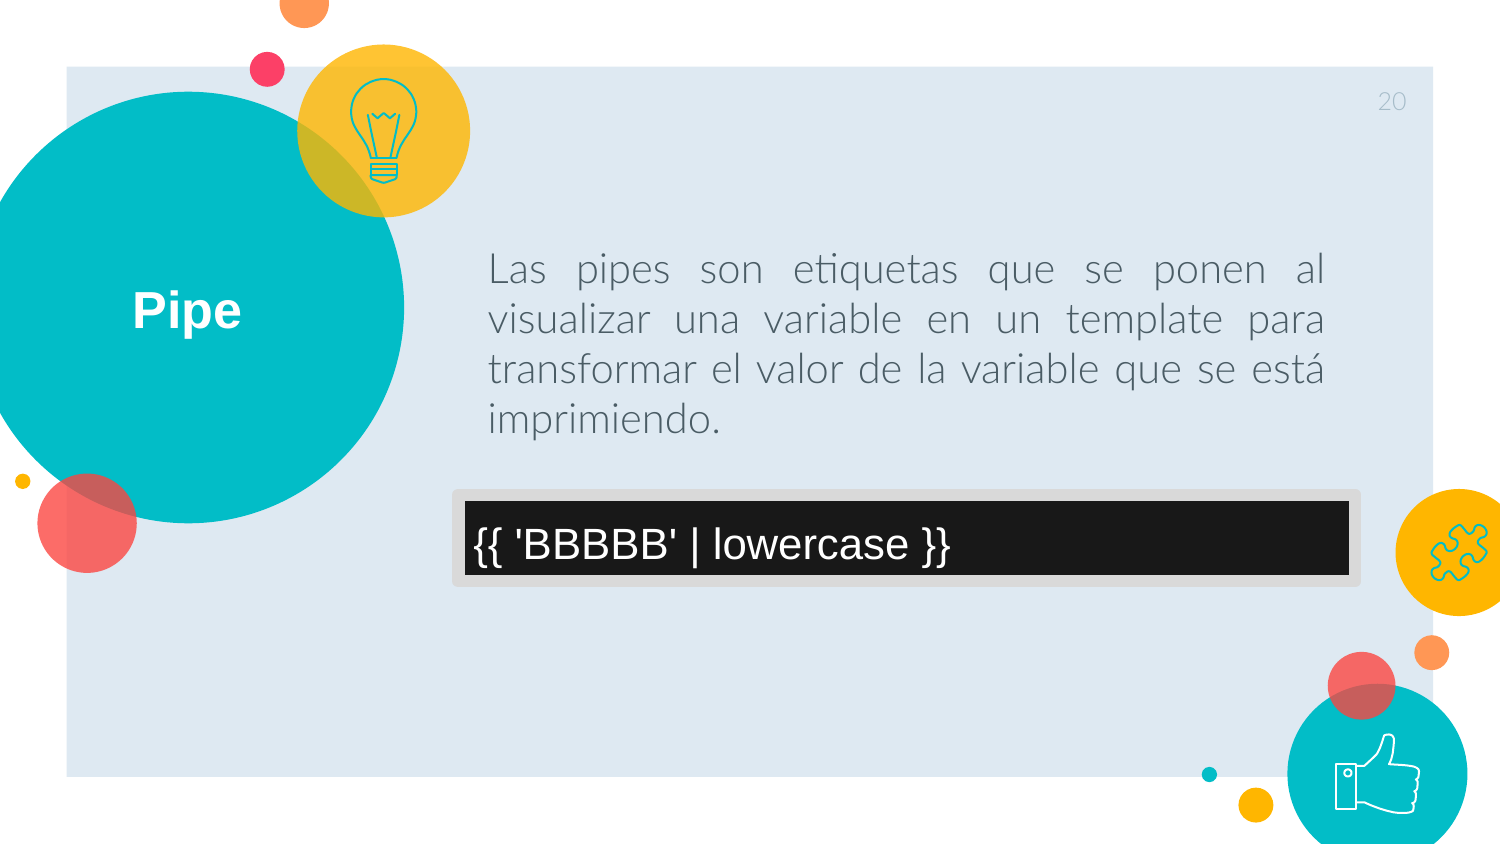

20
# Pipe
Las pipes son etiquetas que se ponen al visualizar una variable en un template para transformar el valor de la variable que se está imprimiendo.
{{ 'BBBBB' | lowercase }}